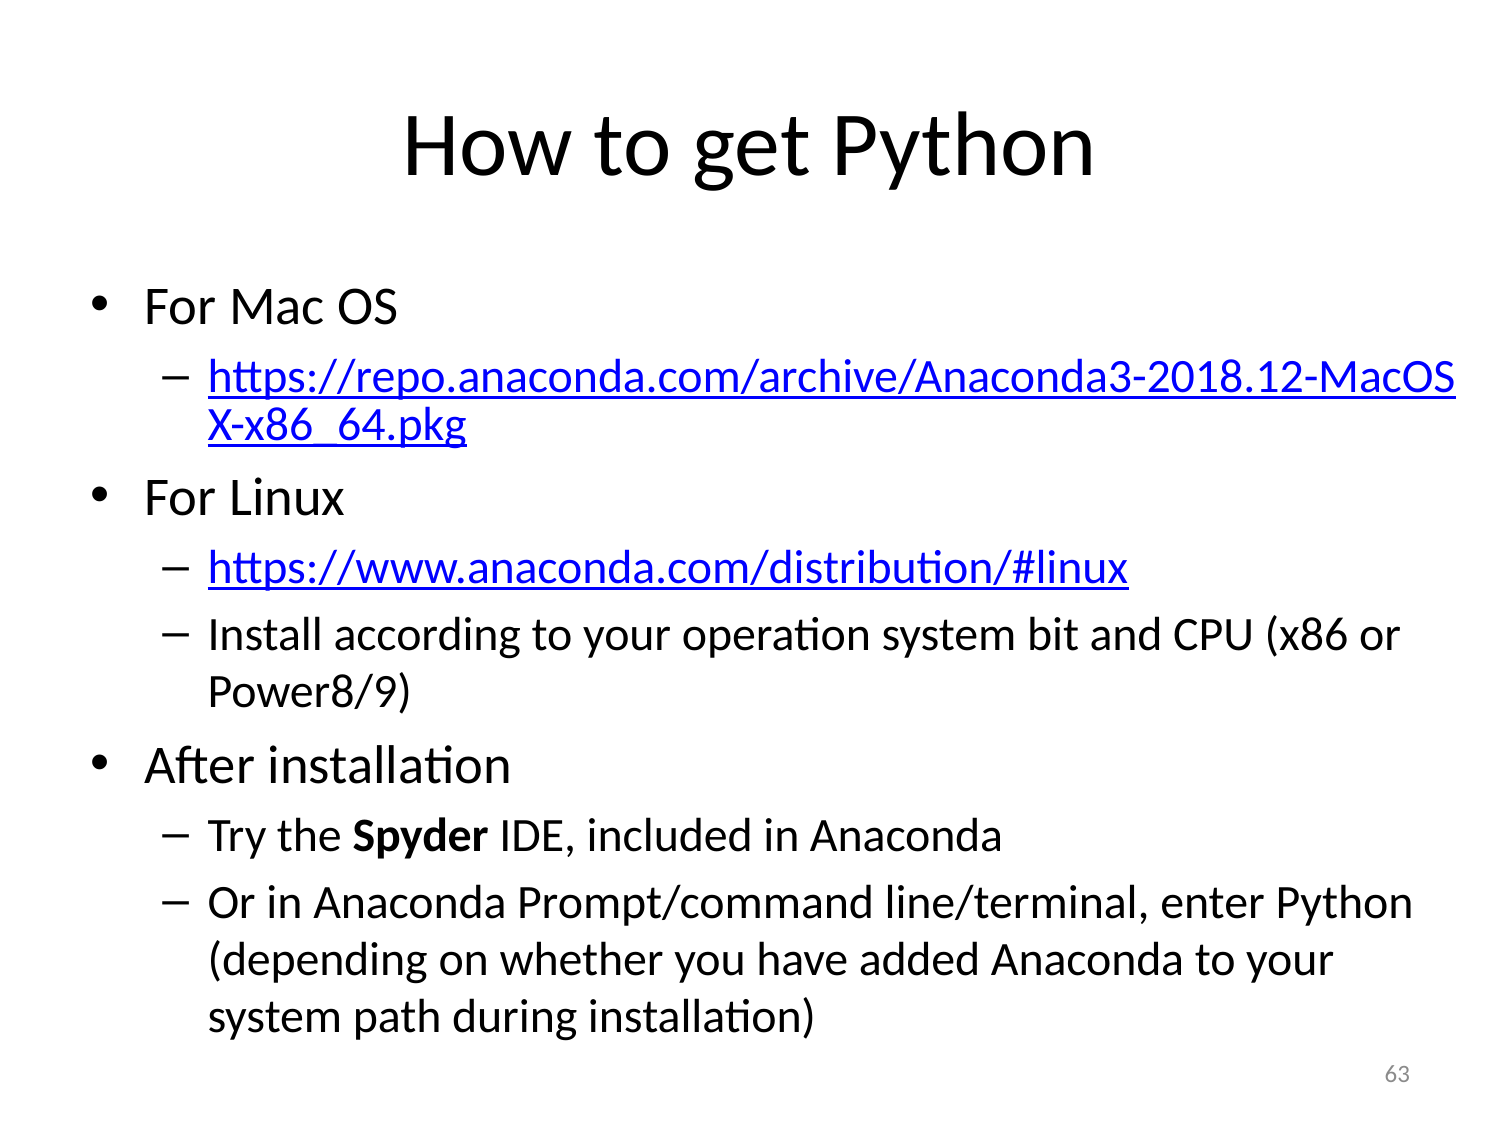

# How to get Python
For Mac OS
https://repo.anaconda.com/archive/Anaconda3-2018.12-MacOSX-x86_64.pkg
For Linux
https://www.anaconda.com/distribution/#linux
Install according to your operation system bit and CPU (x86 or Power8/9)
After installation
Try the Spyder IDE, included in Anaconda
Or in Anaconda Prompt/command line/terminal, enter Python (depending on whether you have added Anaconda to your system path during installation)

63